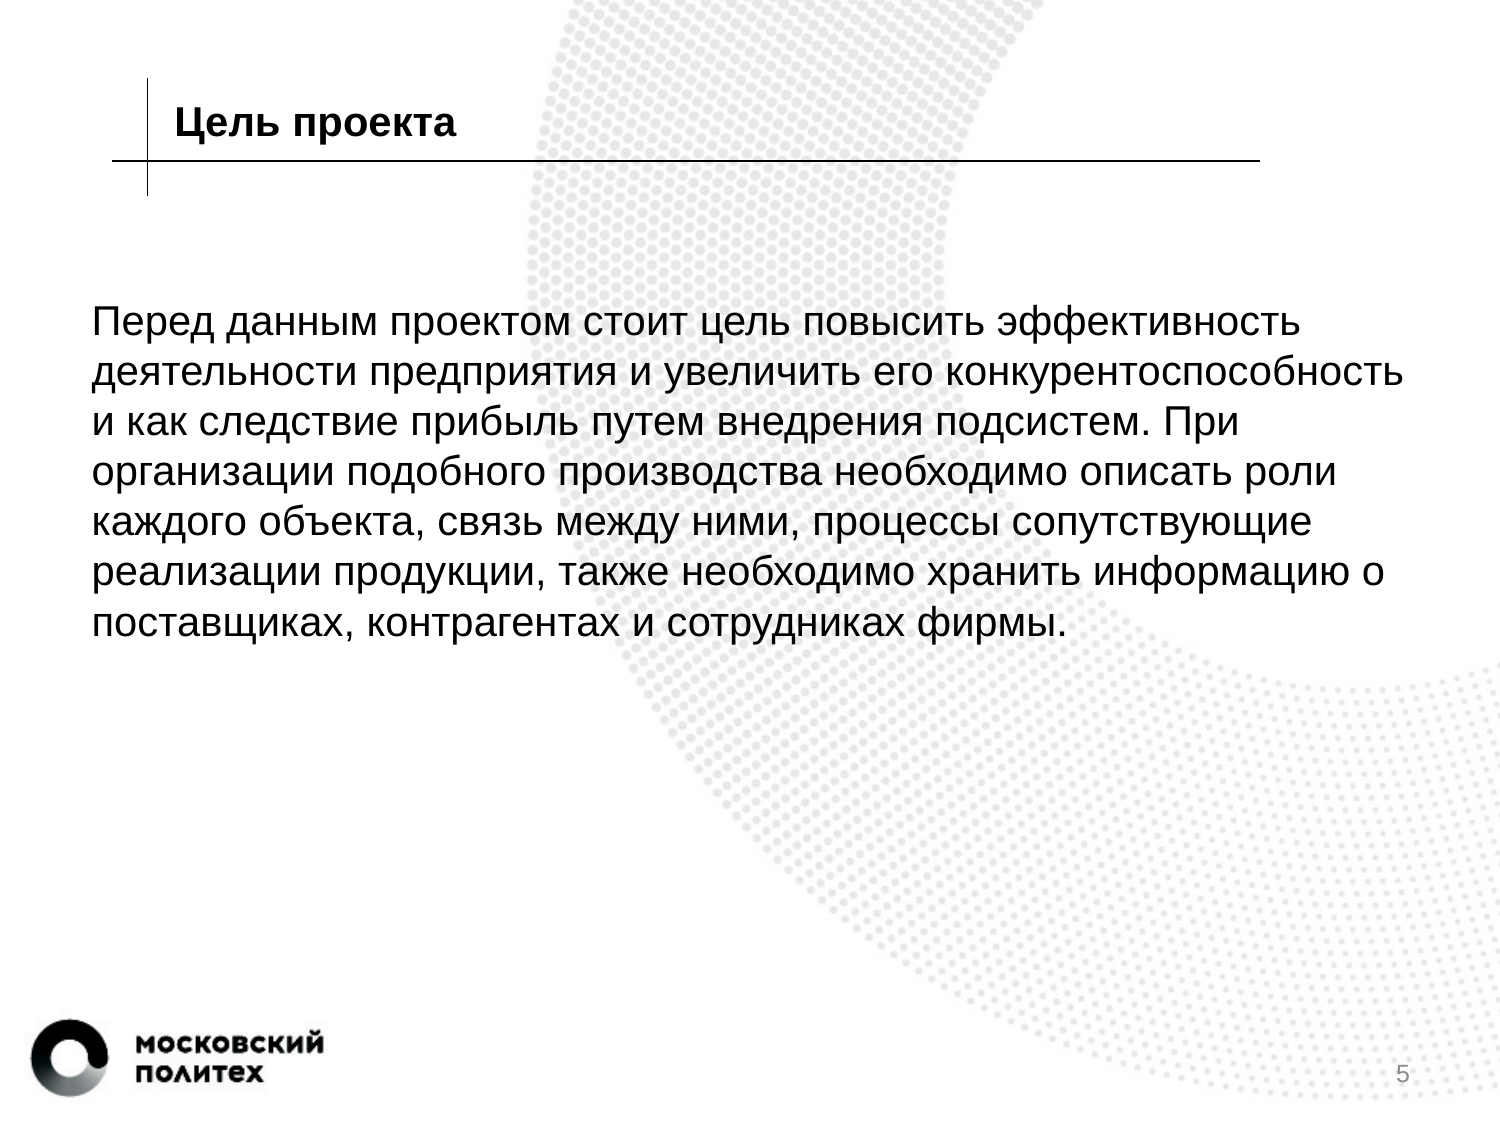

Цель проекта
Перед данным проектом стоит цель повысить эффективность деятельности предприятия и увеличить его конкурентоспособность и как следствие прибыль путем внедрения подсистем. При организации подобного производства необходимо описать роли каждого объекта, связь между ними, процессы сопутствующие реализации продукции, также необходимо хранить информацию о поставщиках, контрагентах и сотрудниках фирмы.
5